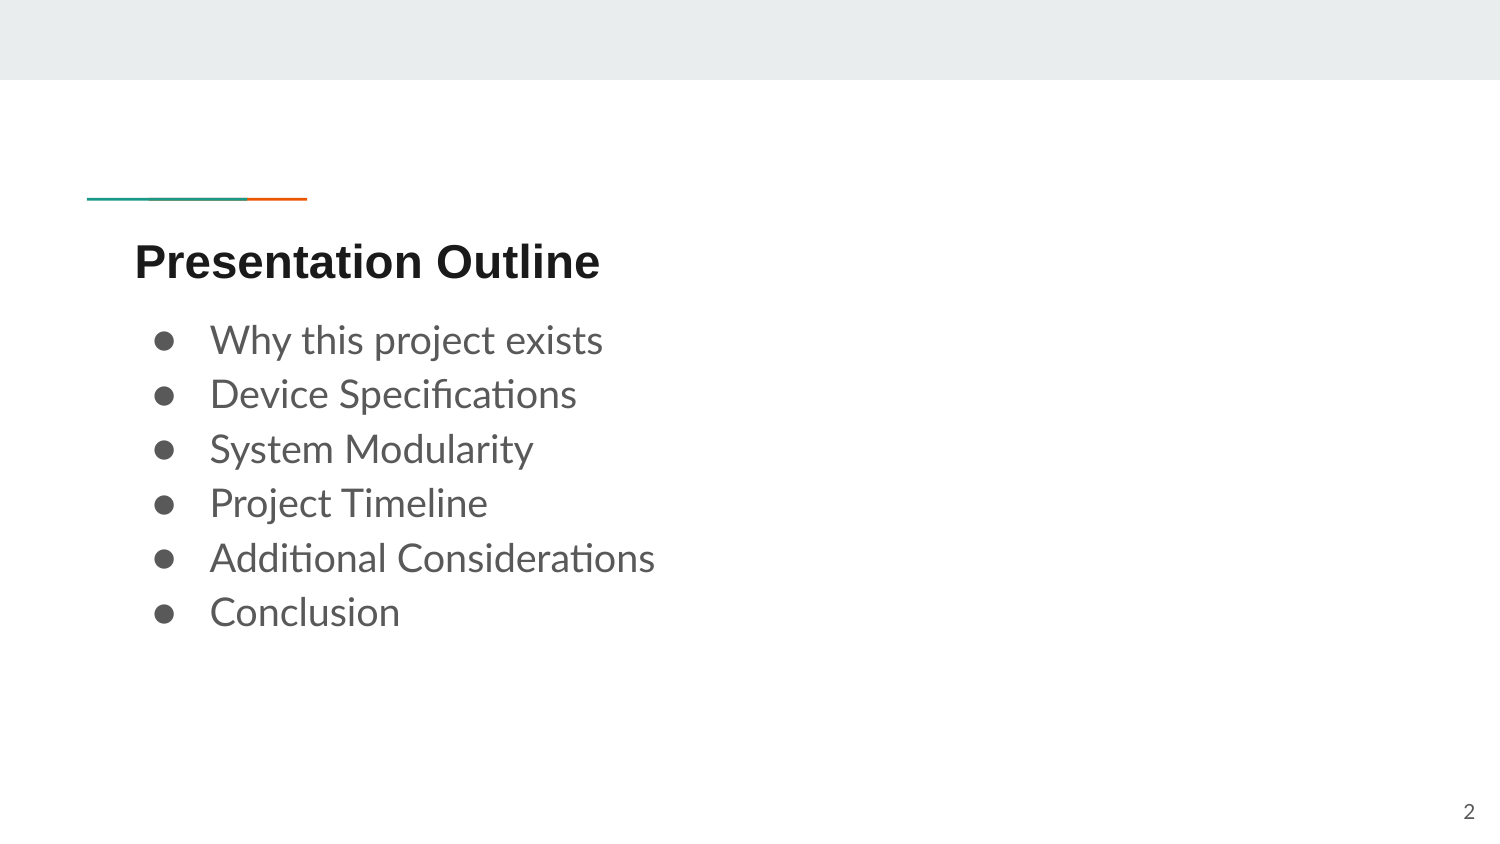

# Presentation Outline
Why this project exists
Device Specifications
System Modularity
Project Timeline
Additional Considerations
Conclusion
2